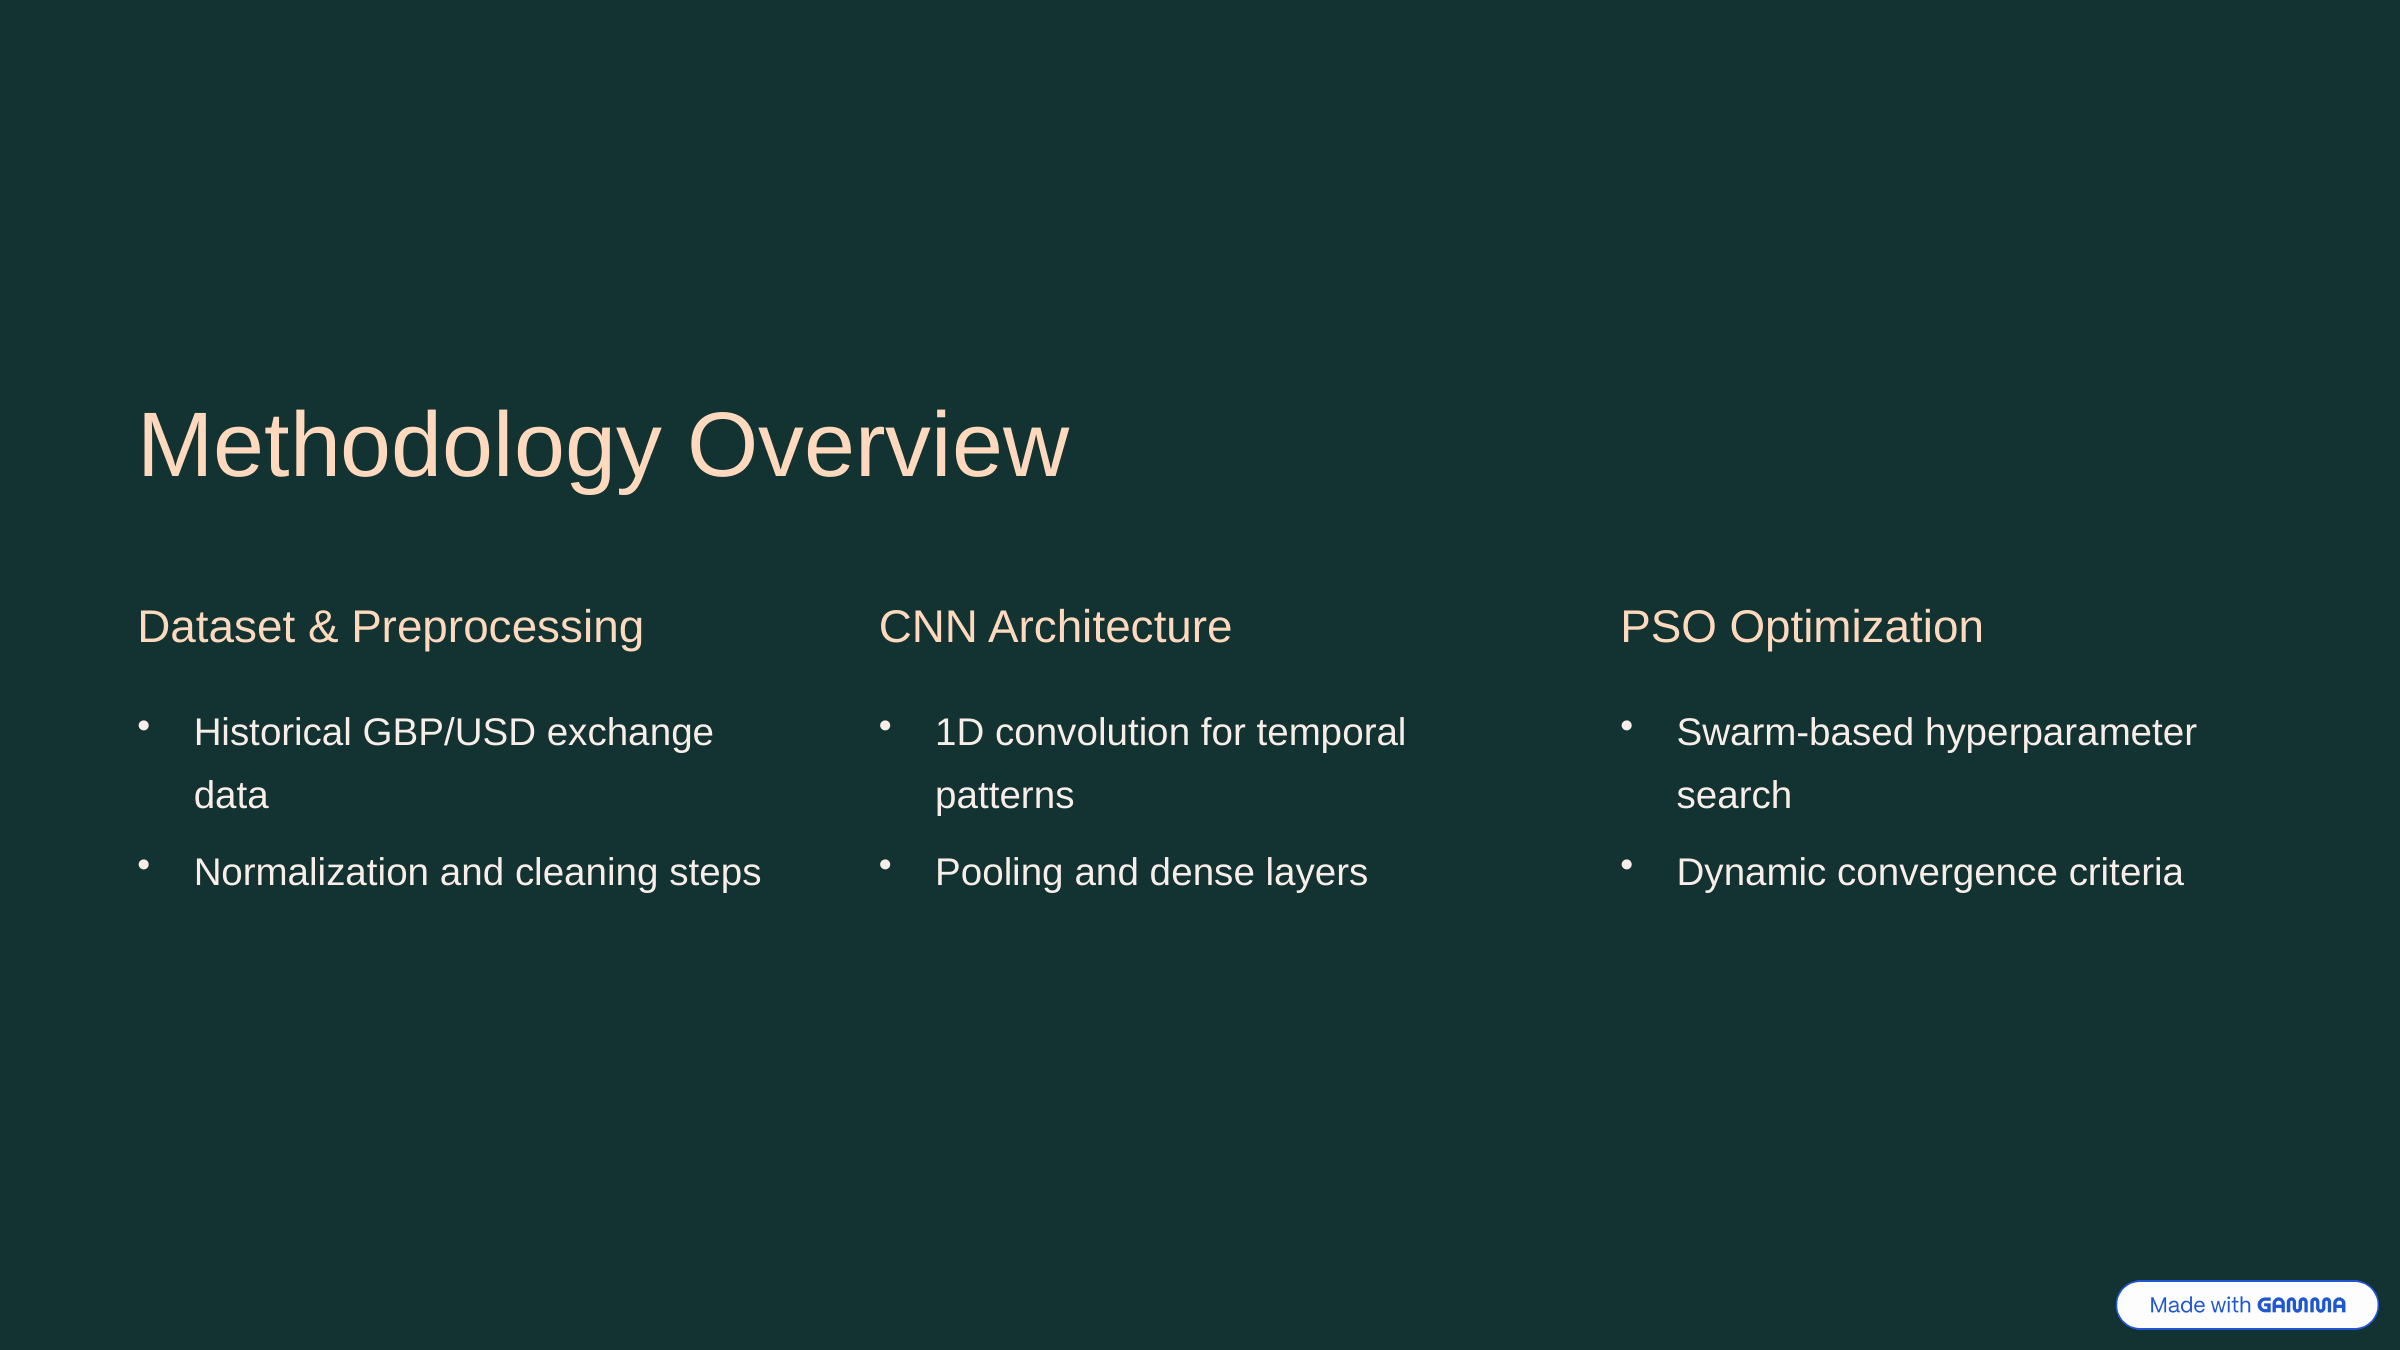

Methodology Overview
Dataset & Preprocessing
CNN Architecture
PSO Optimization
Historical GBP/USD exchange data
1D convolution for temporal patterns
Swarm-based hyperparameter search
Normalization and cleaning steps
Pooling and dense layers
Dynamic convergence criteria